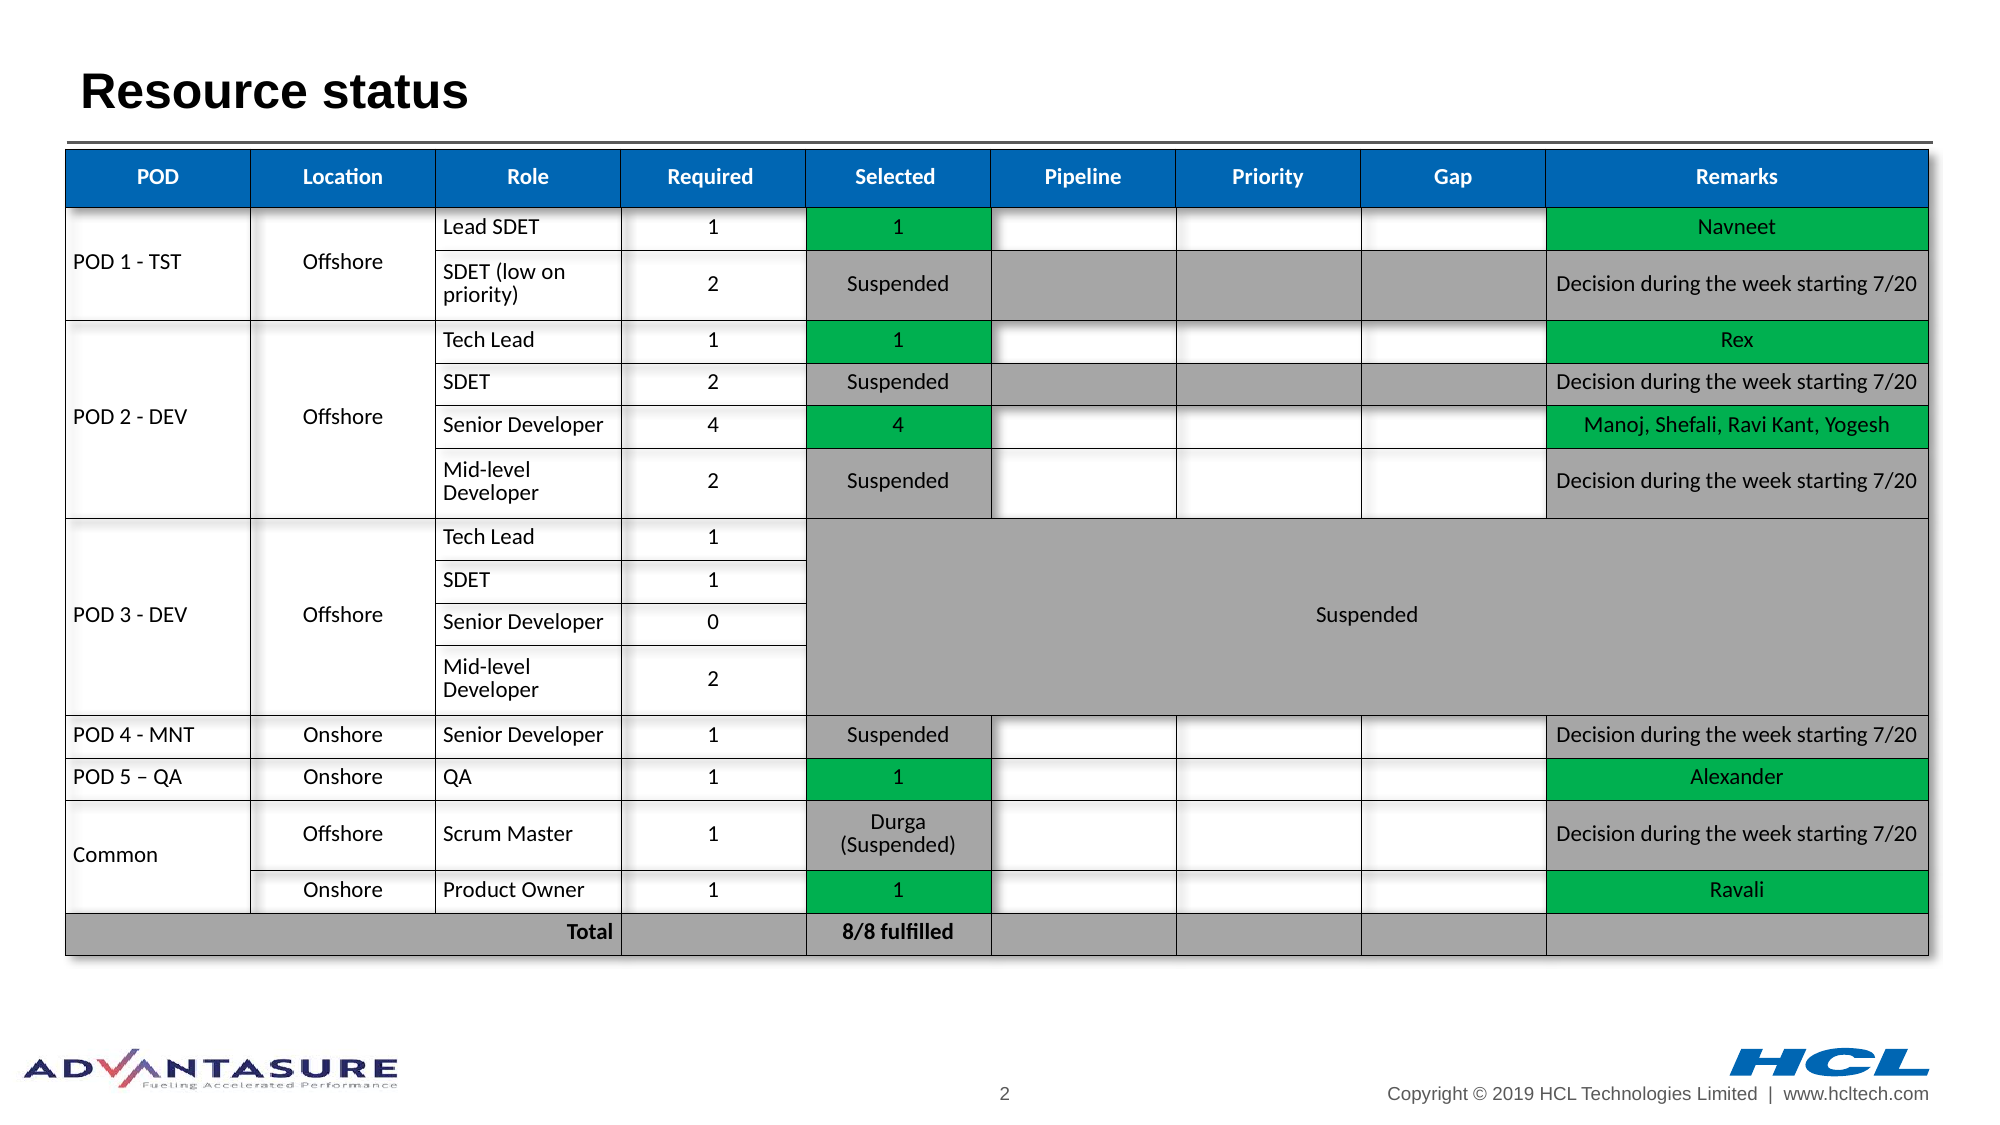

Resource status
| POD | Location | Role | Required | Selected | Pipeline | Priority | Gap | Remarks |
| --- | --- | --- | --- | --- | --- | --- | --- | --- |
| POD 1 - TST | Offshore | Lead SDET | 1 | 1 |  |  |  | Navneet |
|  |  | SDET (low on priority) | 2 | Suspended |  |  |  | Decision during the week starting 7/20 |
| POD 2 - DEV | Offshore | Tech Lead | 1 | 1 |  |  |  | Rex |
|  |  | SDET | 2 | Suspended |  |  |  | Decision during the week starting 7/20 |
|  |  | Senior Developer | 4 | 4 |  |  |  | Manoj, Shefali, Ravi Kant, Yogesh |
|  |  | Mid-level Developer | 2 | Suspended |  |  |  | Decision during the week starting 7/20 |
| POD 3 - DEV | Offshore | Tech Lead | 1 | Suspended |  |  |  |  |
|  |  | SDET | 1 |  |  |  |  |  |
|  |  | Senior Developer | 0 |  |  |  |  |  |
|  |  | Mid-level Developer | 2 |  |  |  |  |  |
| POD 4 - MNT | Onshore | Senior Developer | 1 | Suspended |  |  |  | Decision during the week starting 7/20 |
| POD 5 – QA | Onshore | QA | 1 | 1 |  |  |  | Alexander |
| Common | Offshore | Scrum Master | 1 | Durga (Suspended) |  |  |  | Decision during the week starting 7/20 |
|  | Onshore | Product Owner | 1 | 1 |  |  |  | Ravali |
| Total |  |  |  | 8/8 fulfilled |  |  |  |  |